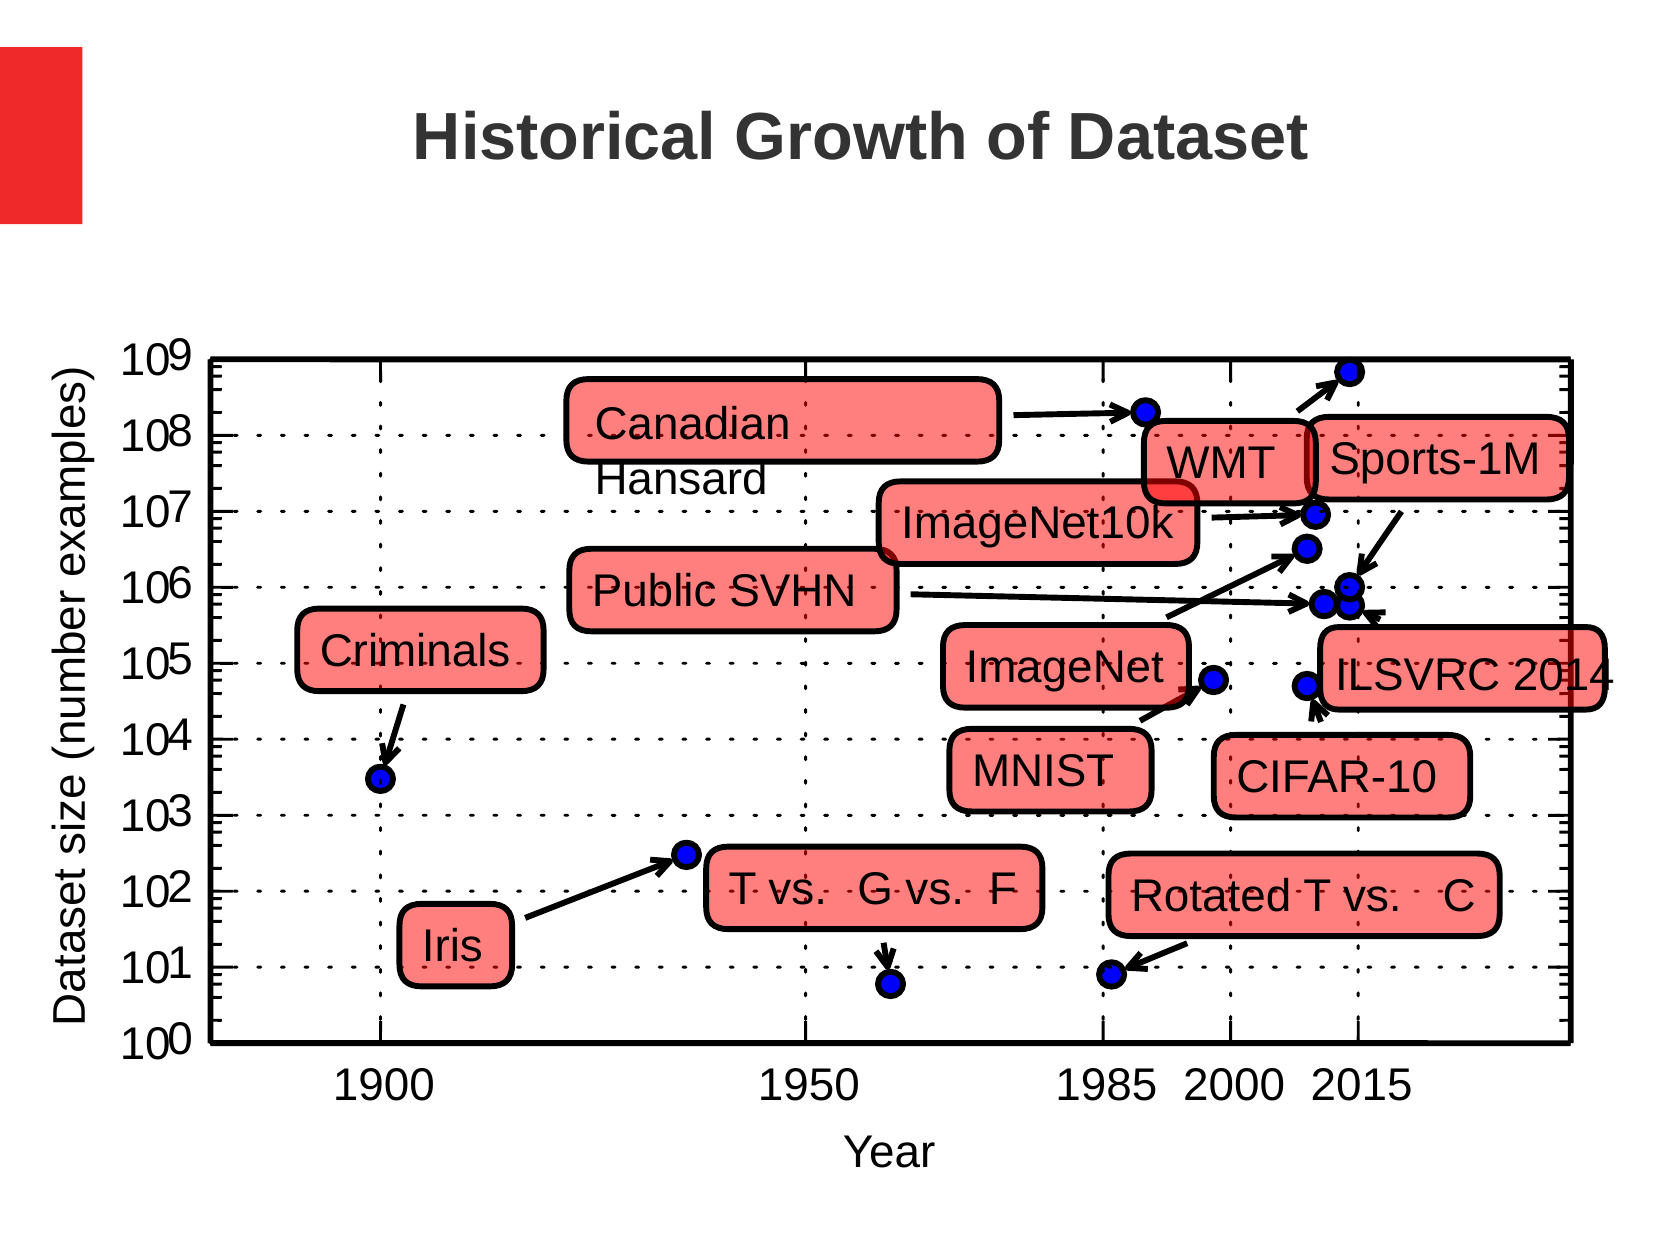

Historical Growth of Dataset
9
10

Canadian Hansard

8

10

Sports-1M
WMT

7

10

ImageNet10k

6

10
Public SVHN

Dataset size (number examples)

Criminals

5
10
ImageNet

ILSVRC 2014

4

10

MNIST

CIFAR-10

3
10

2
T vs.
G vs.
F

10
Rotated T vs.
C

Iris

1
10

0
10

1900
1950
1985
2000
2015
Year